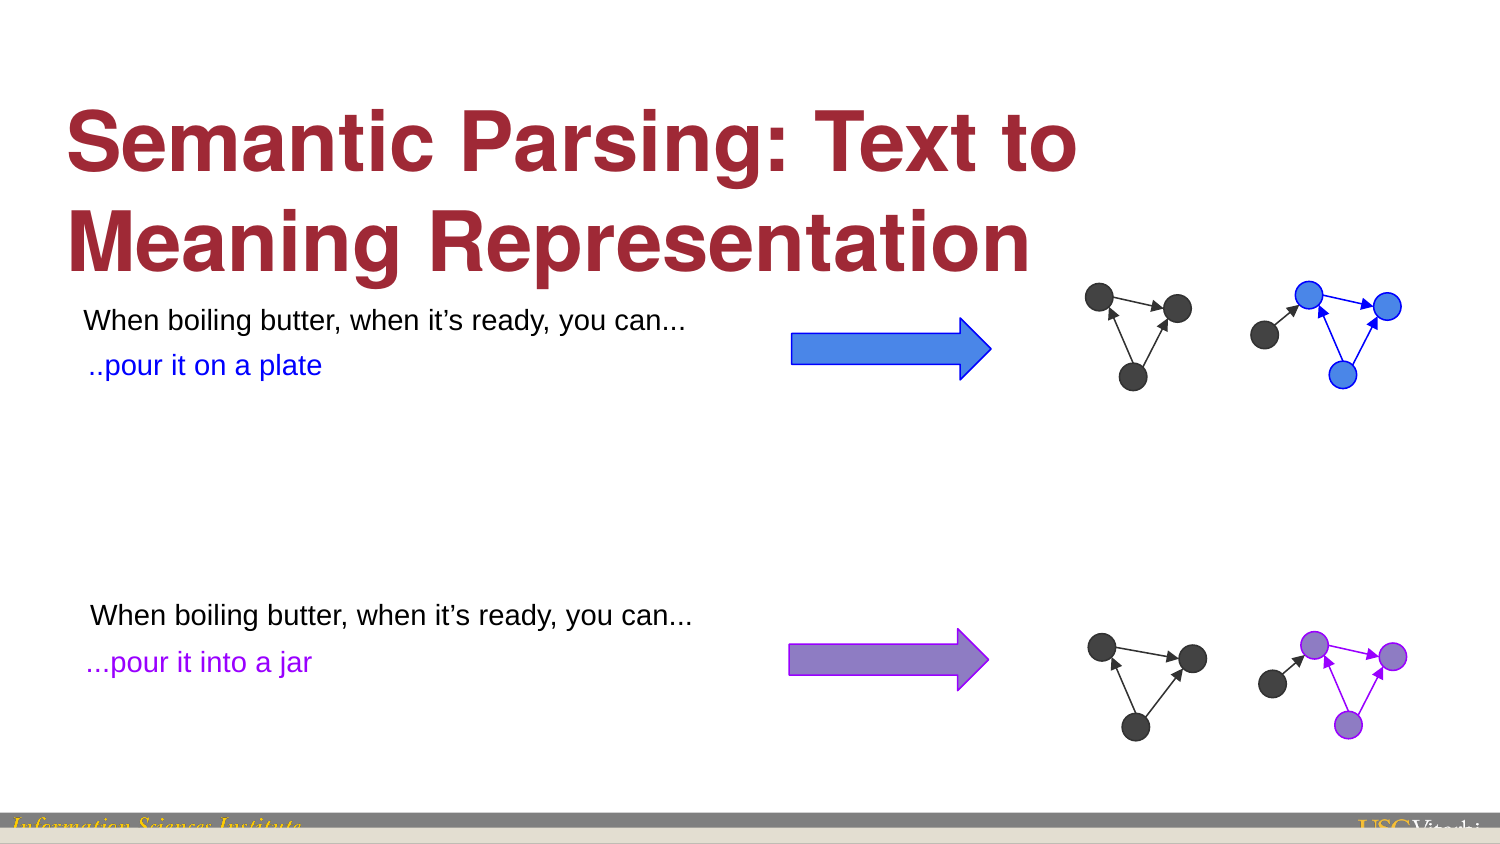

# Semantic Parsing: Text to Meaning Representation

When boiling butter, when it’s ready, you can...

..pour it on a plate

When boiling butter, when it’s ready, you can...

...pour it into a jar